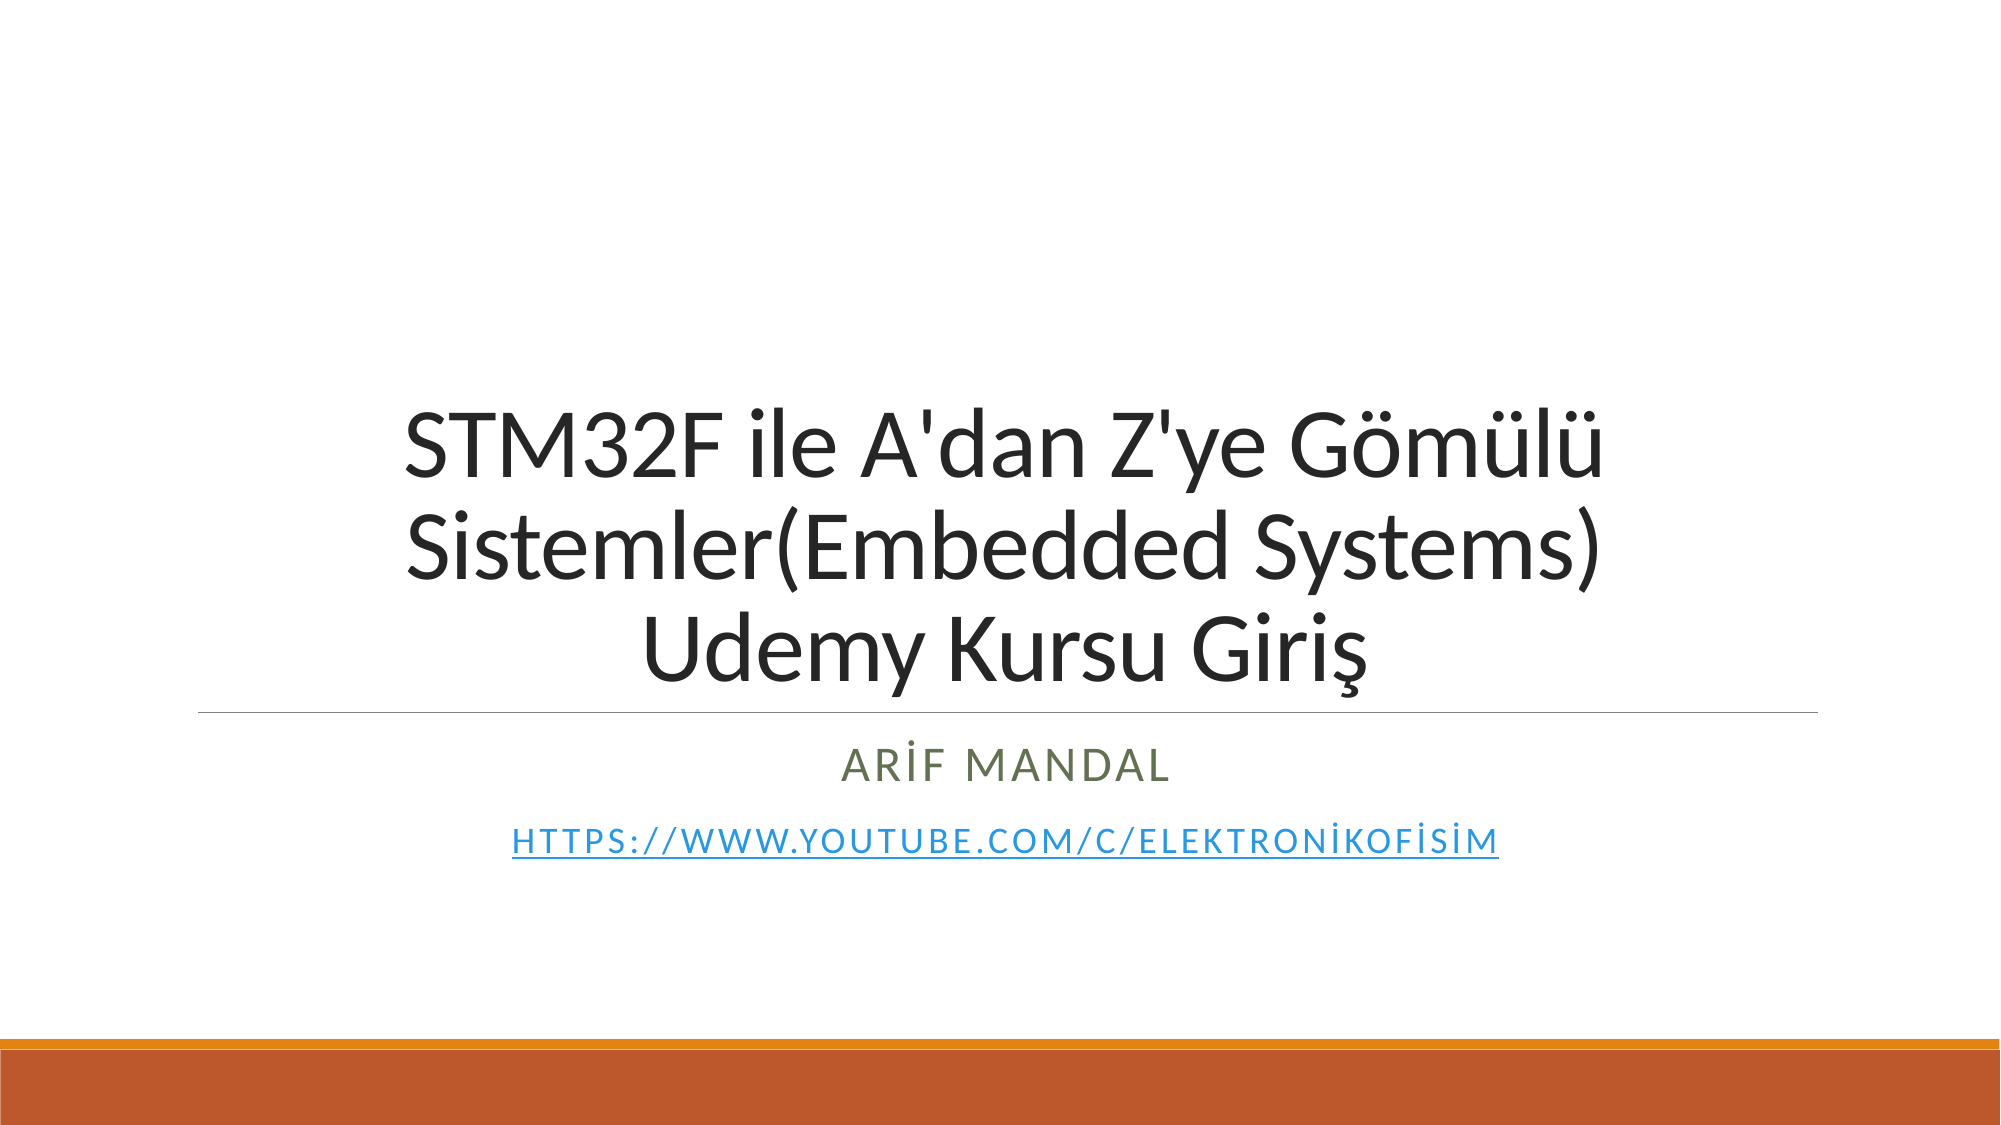

# STM32F ile A'dan Z'ye Gömülü Sistemler(Embedded Systems) Udemy Kursu Giriş
Arif Mandal
https://www.youtube.com/c/ElektronikOfisim